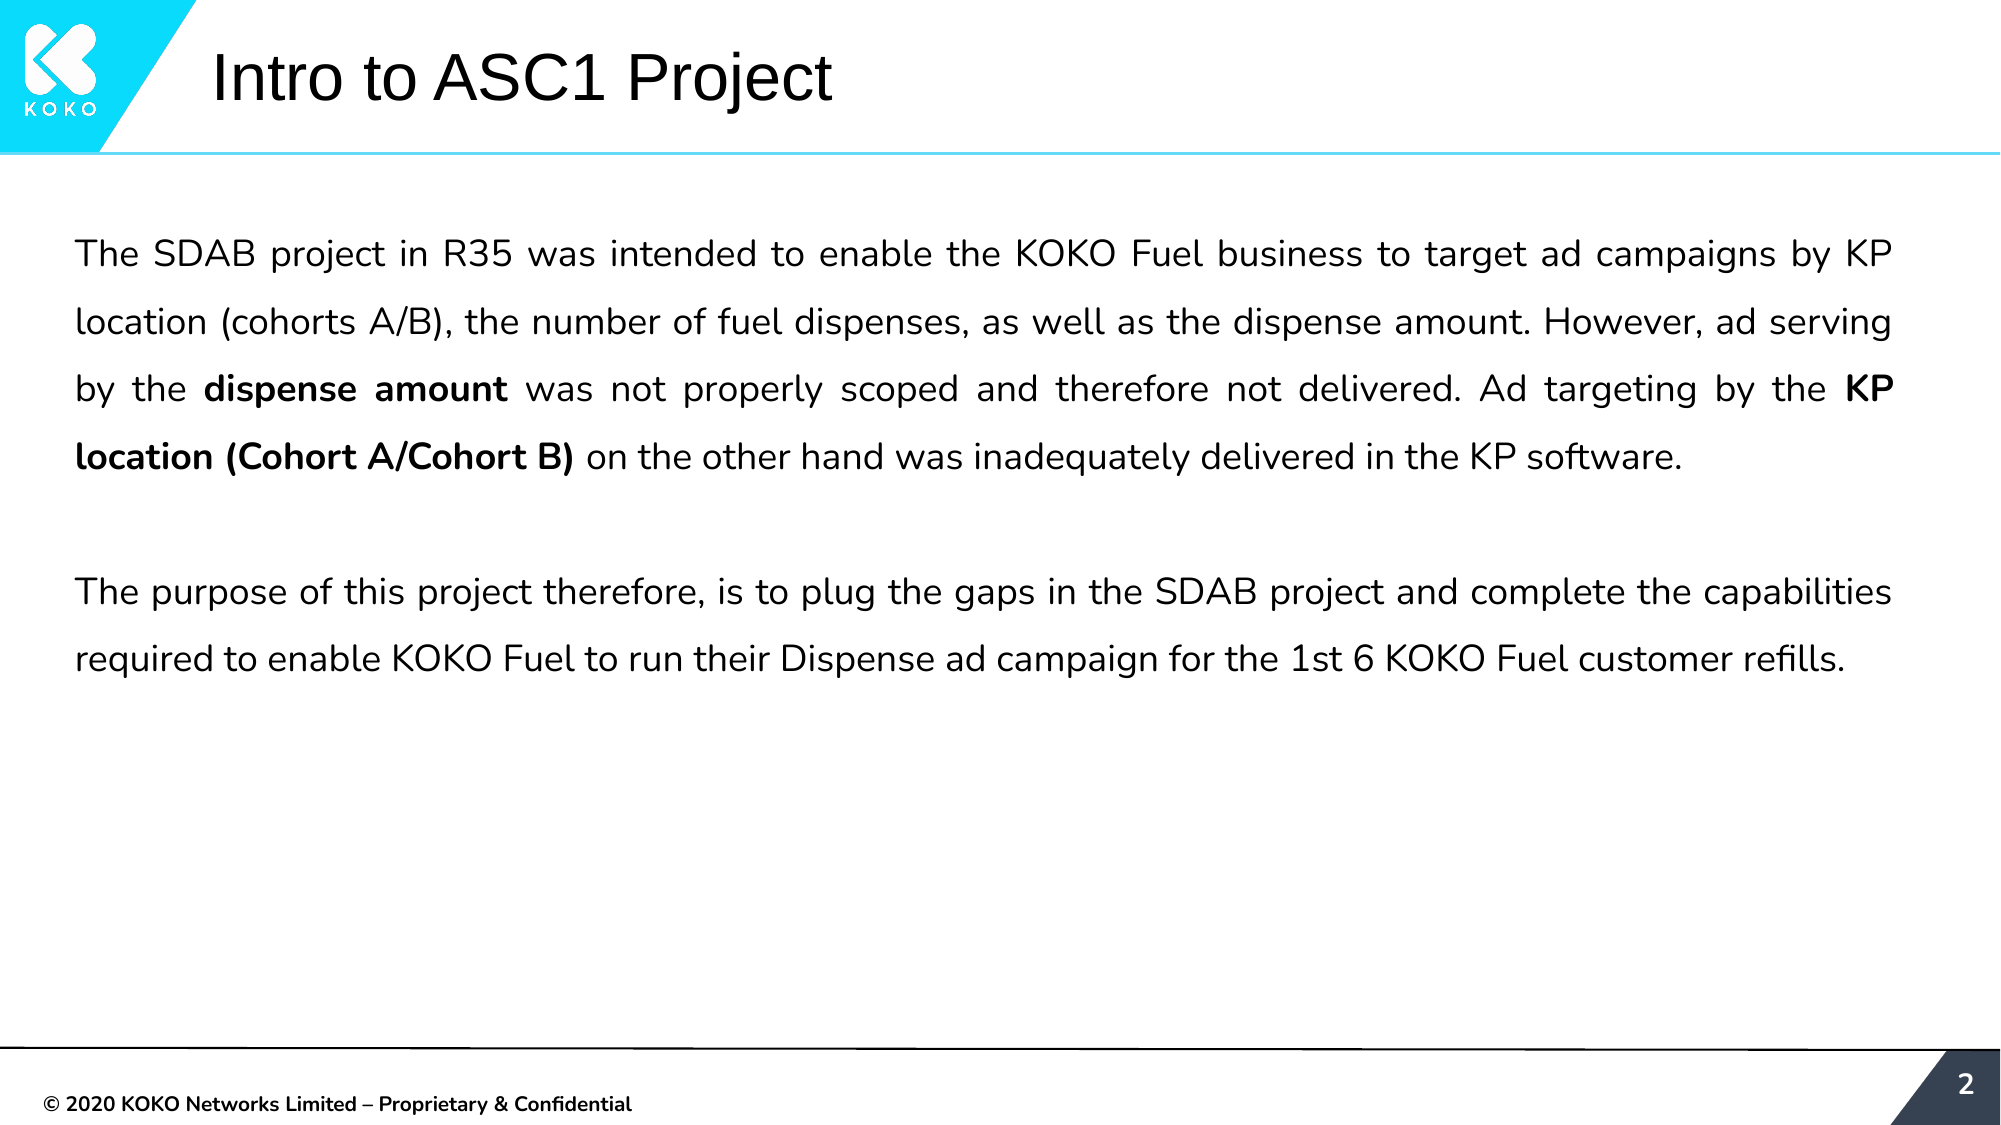

# Intro to ASC1 Project
The SDAB project in R35 was intended to enable the KOKO Fuel business to target ad campaigns by KP location (cohorts A/B), the number of fuel dispenses, as well as the dispense amount. However, ad serving by the dispense amount was not properly scoped and therefore not delivered. Ad targeting by the KP location (Cohort A/Cohort B) on the other hand was inadequately delivered in the KP software.

The purpose of this project therefore, is to plug the gaps in the SDAB project and complete the capabilities required to enable KOKO Fuel to run their Dispense ad campaign for the 1st 6 KOKO Fuel customer refills.
2